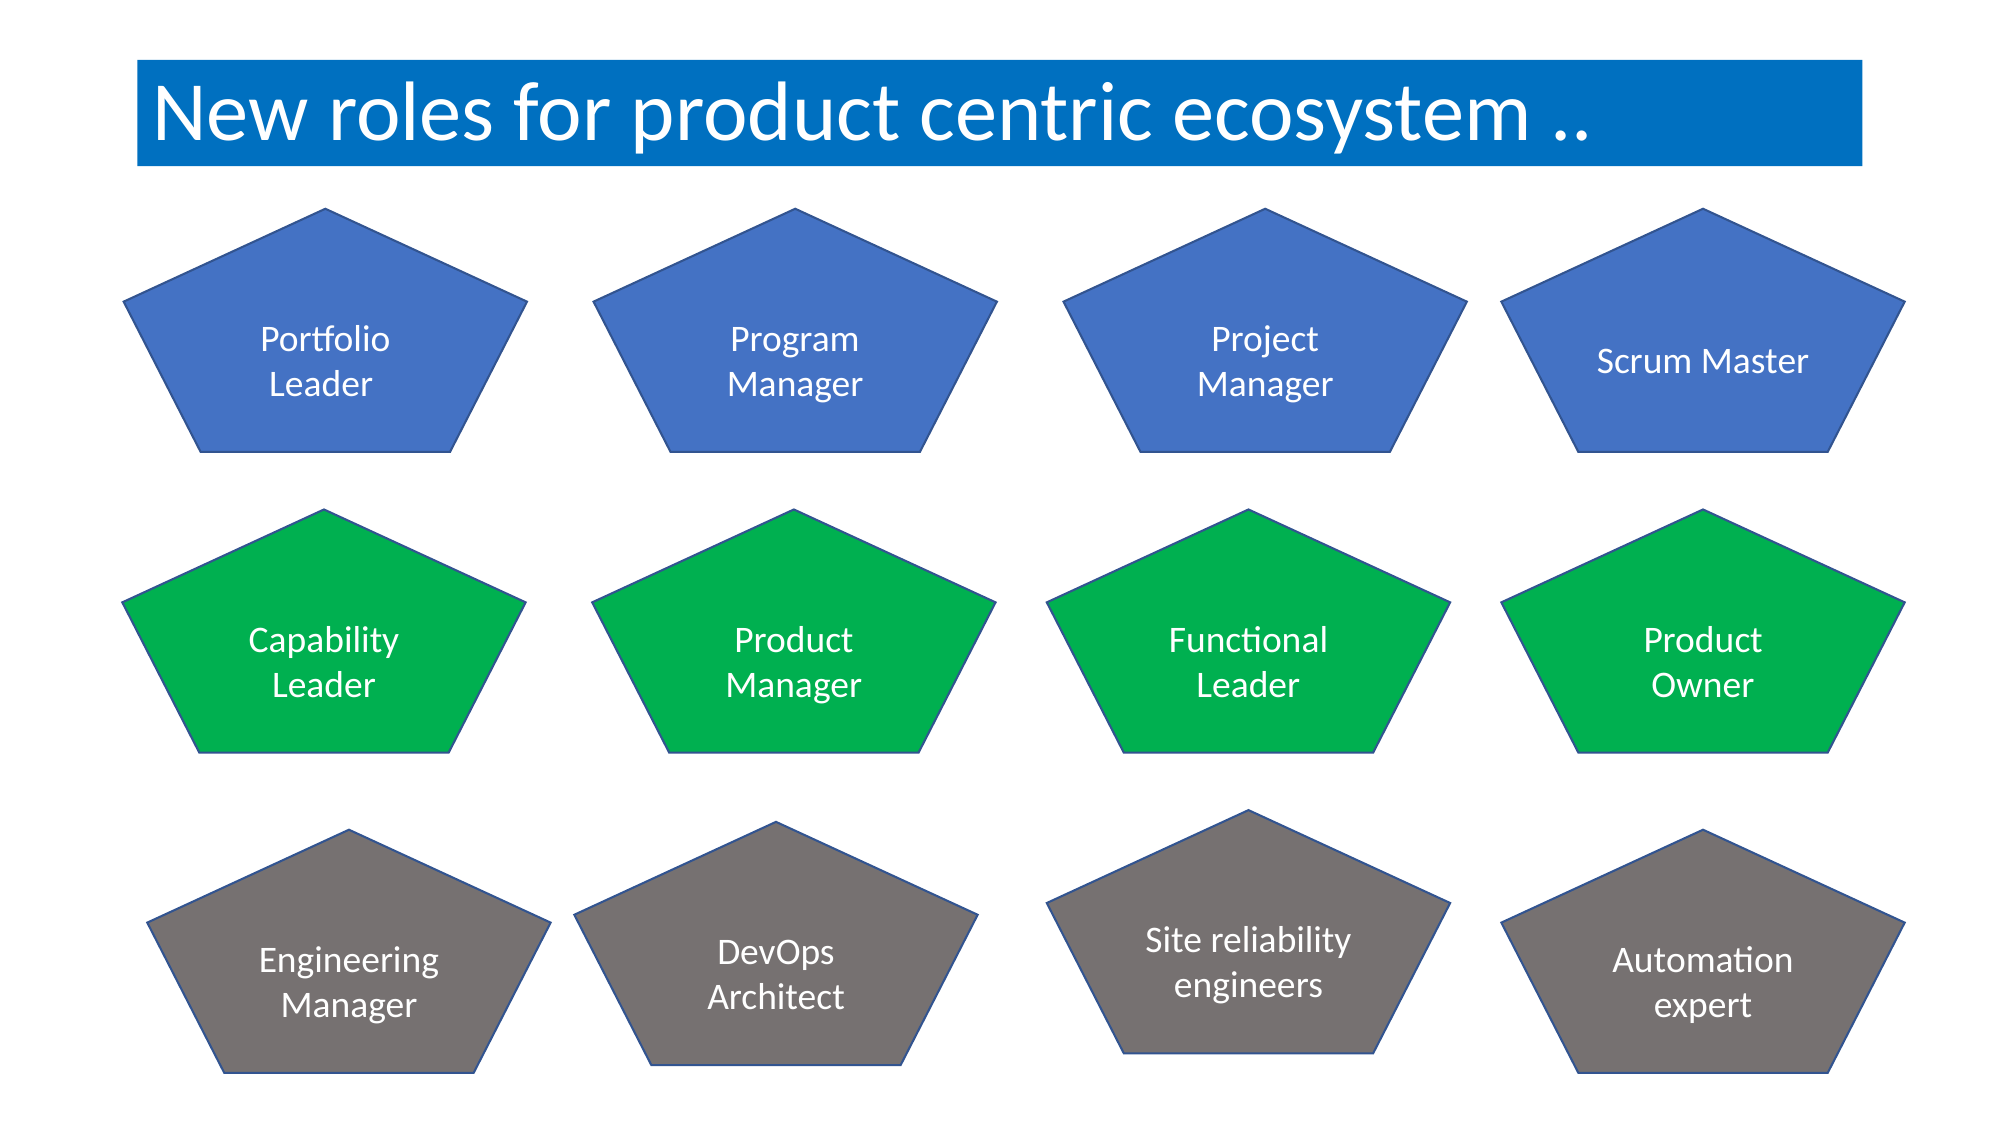

# New roles for product centric ecosystem ..
Scrum Master
Program Manager
Portfolio Leader
Project Manager
Product Manager
Functional Leader
Product Owner
Capability Leader
Site reliability engineers
DevOps Architect
Engineering Manager
Automation expert